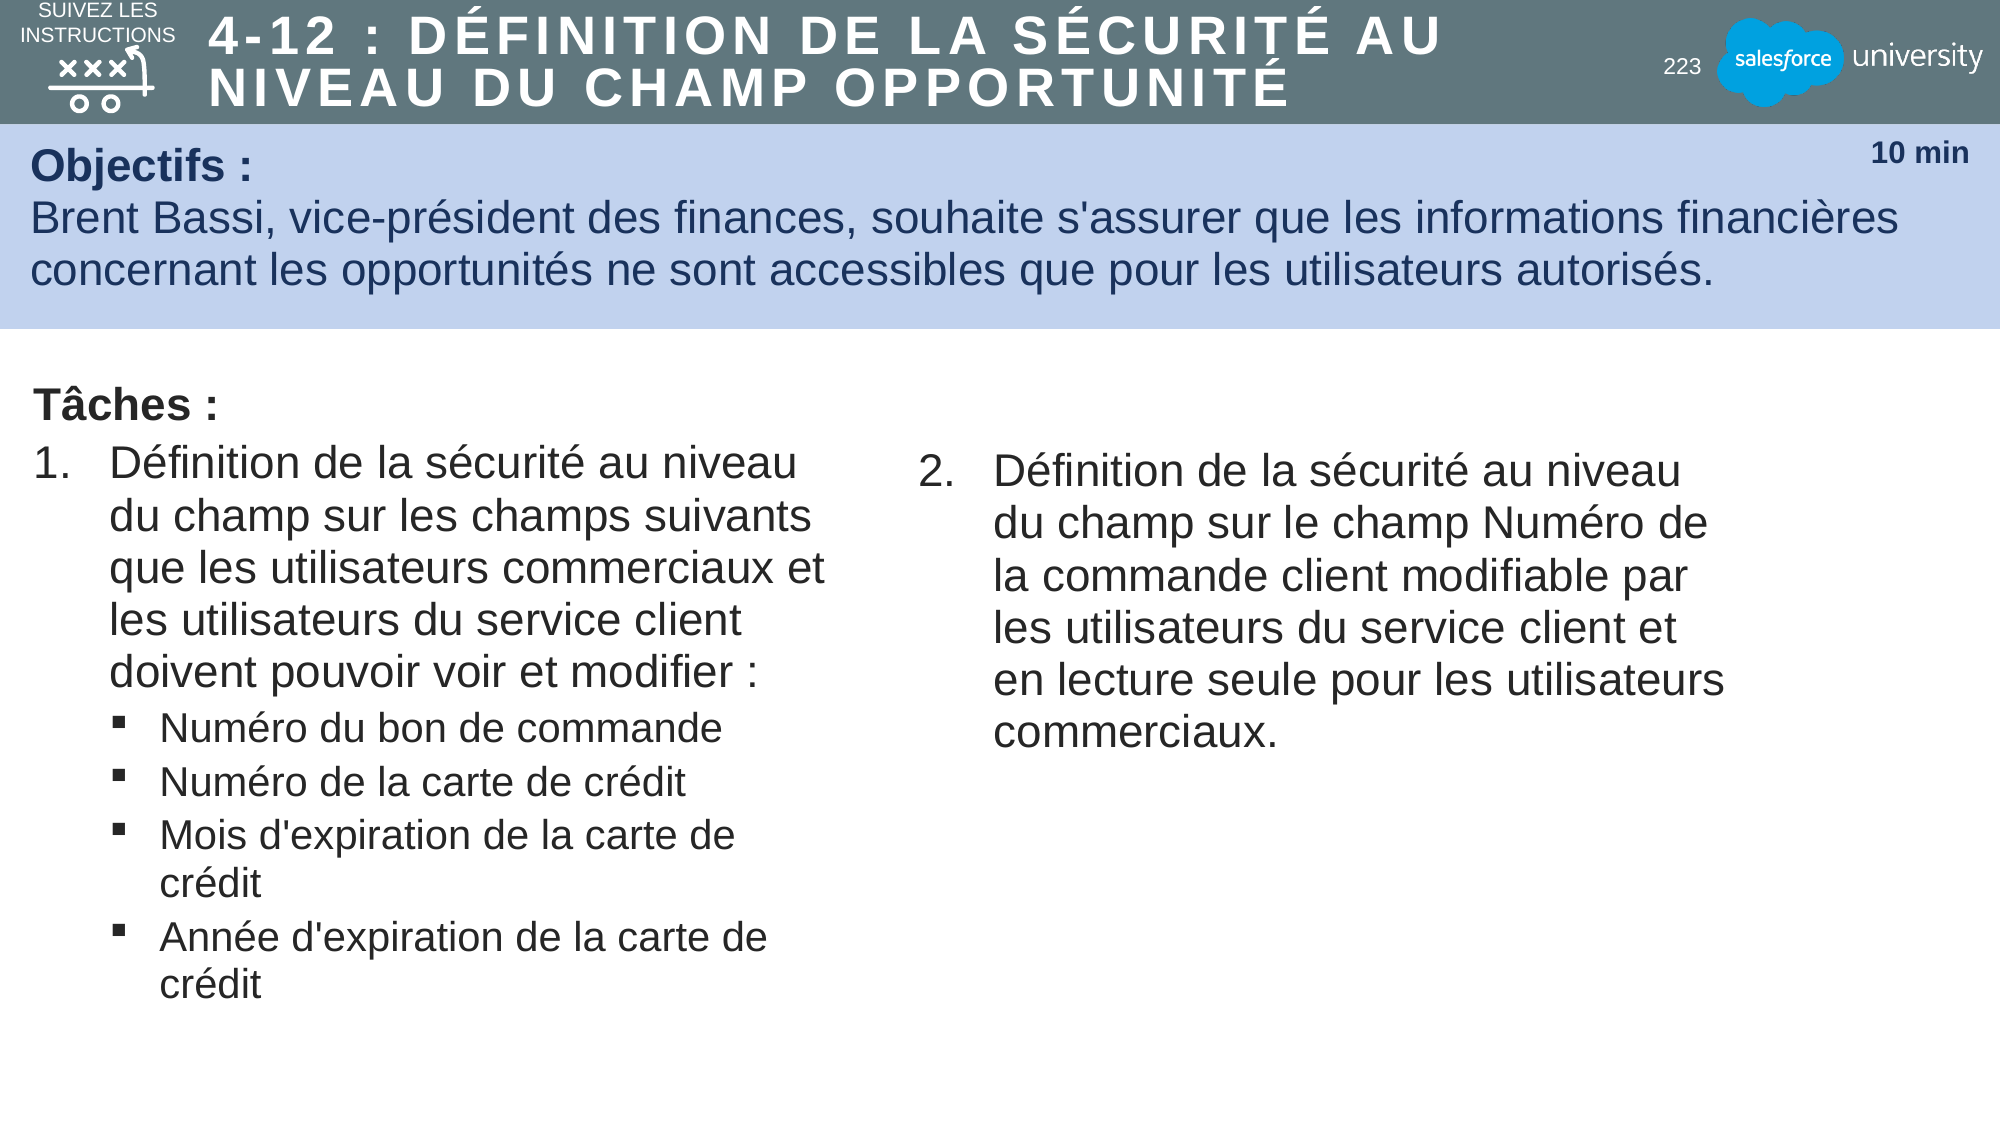

SUIVEZ LES INSTRUCTIONS
# 4-12 : Définition de la sécurité au niveau du champ Opportunité
223
Objectifs :
Brent Bassi, vice-président des finances, souhaite s'assurer que les informations financières concernant les opportunités ne sont accessibles que pour les utilisateurs autorisés.
10 min
Tâches :
Définition de la sécurité au niveau du champ sur les champs suivants que les utilisateurs commerciaux et les utilisateurs du service client doivent pouvoir voir et modifier :
Numéro du bon de commande
Numéro de la carte de crédit
Mois d'expiration de la carte de crédit
Année d'expiration de la carte de crédit

Définition de la sécurité au niveau du champ sur le champ Numéro de la commande client modifiable par les utilisateurs du service client et en lecture seule pour les utilisateurs commerciaux.